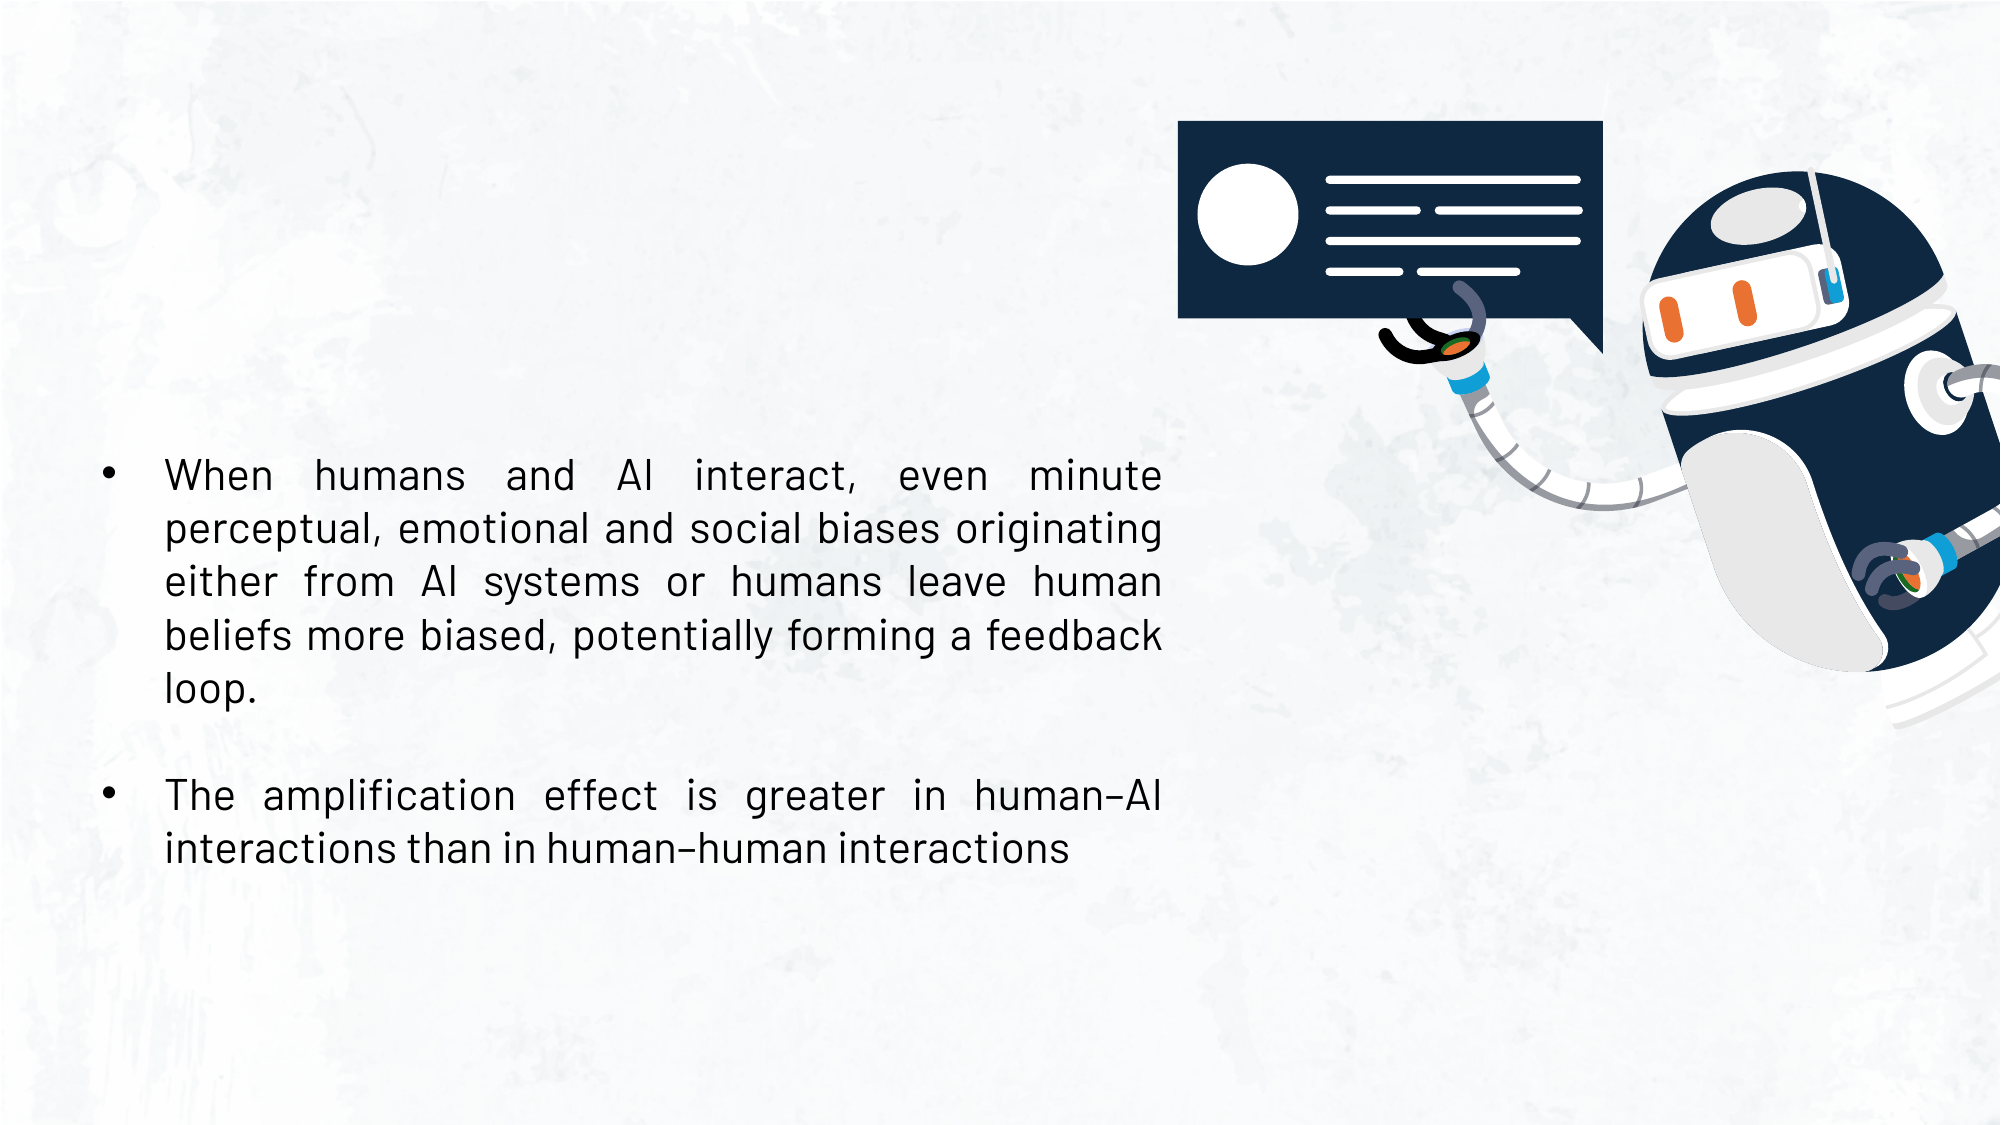

When humans and AI interact, even minute perceptual, emotional and social biases originating either from AI systems or humans leave human beliefs more biased, potentially forming a feedback loop.

The amplification effect is greater in human–AI interactions than in human–human interactions